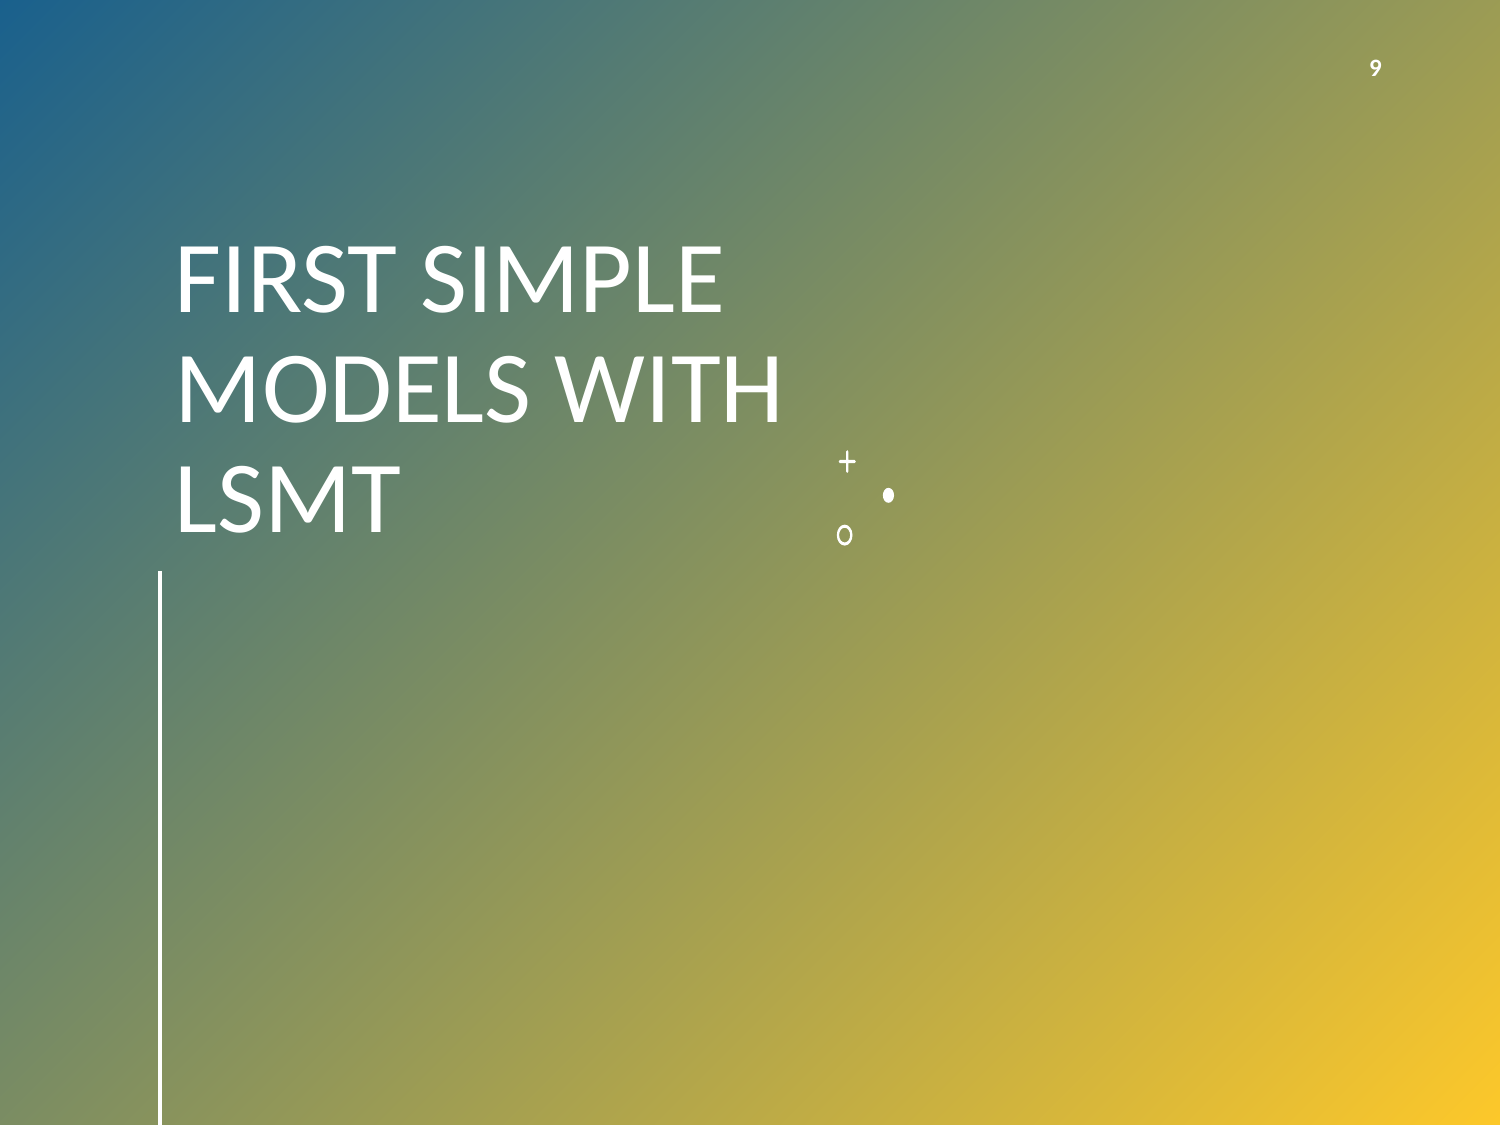

9
# FIRST SIMPLE MODELS WITH LSMT